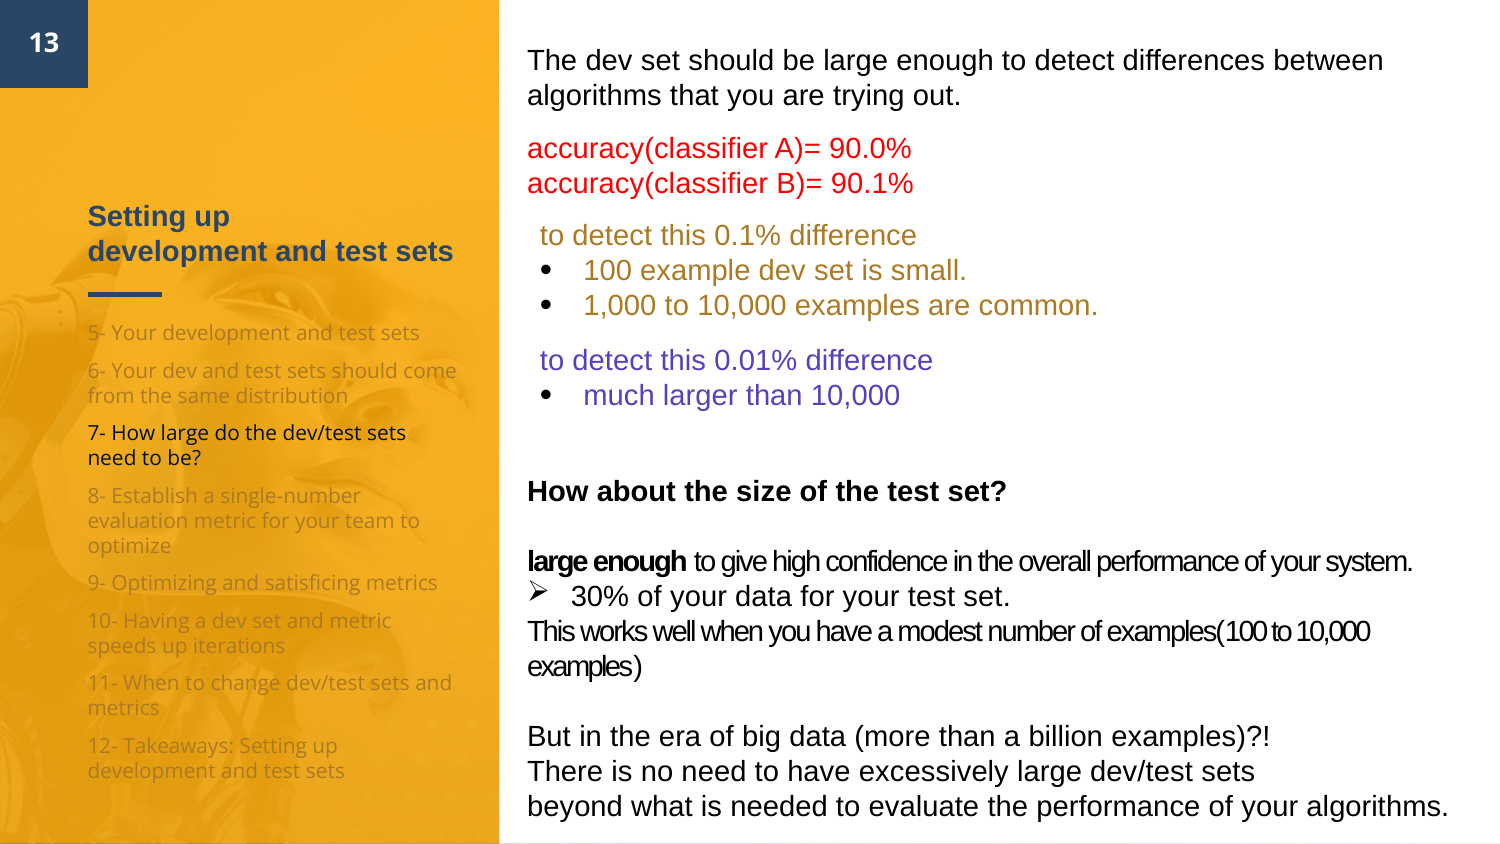

13
The dev set should be large enough to detect differences between algorithms that you are trying out.
accuracy(classifier A)= 90.0%
accuracy(classifier B)= 90.1%
# Setting up development and test sets
to detect this 0.1% difference
 100 example dev set is small.
 1,000 to 10,000 examples are common.
5- Your development and test sets
6- Your dev and test sets should come from the same distribution
7- How large do the dev/test sets need to be?
8- Establish a single-number evaluation metric for your team to optimize
9- Optimizing and satisficing metrics
10- Having a dev set and metric speeds up iterations
11- When to change dev/test sets and metrics
12- Takeaways: Setting up development and test sets
to detect this 0.01% difference
 much larger than 10,000
How about the size of the test set?

large enough to give high confidence in the overall performance of your system.
 30% of your data for your test set.
This works well when you have a modest number of examples(100 to 10,000 examples)

But in the era of big data (more than a billion examples)?!
There is no need to have excessively large dev/test sets
beyond what is needed to evaluate the performance of your algorithms.